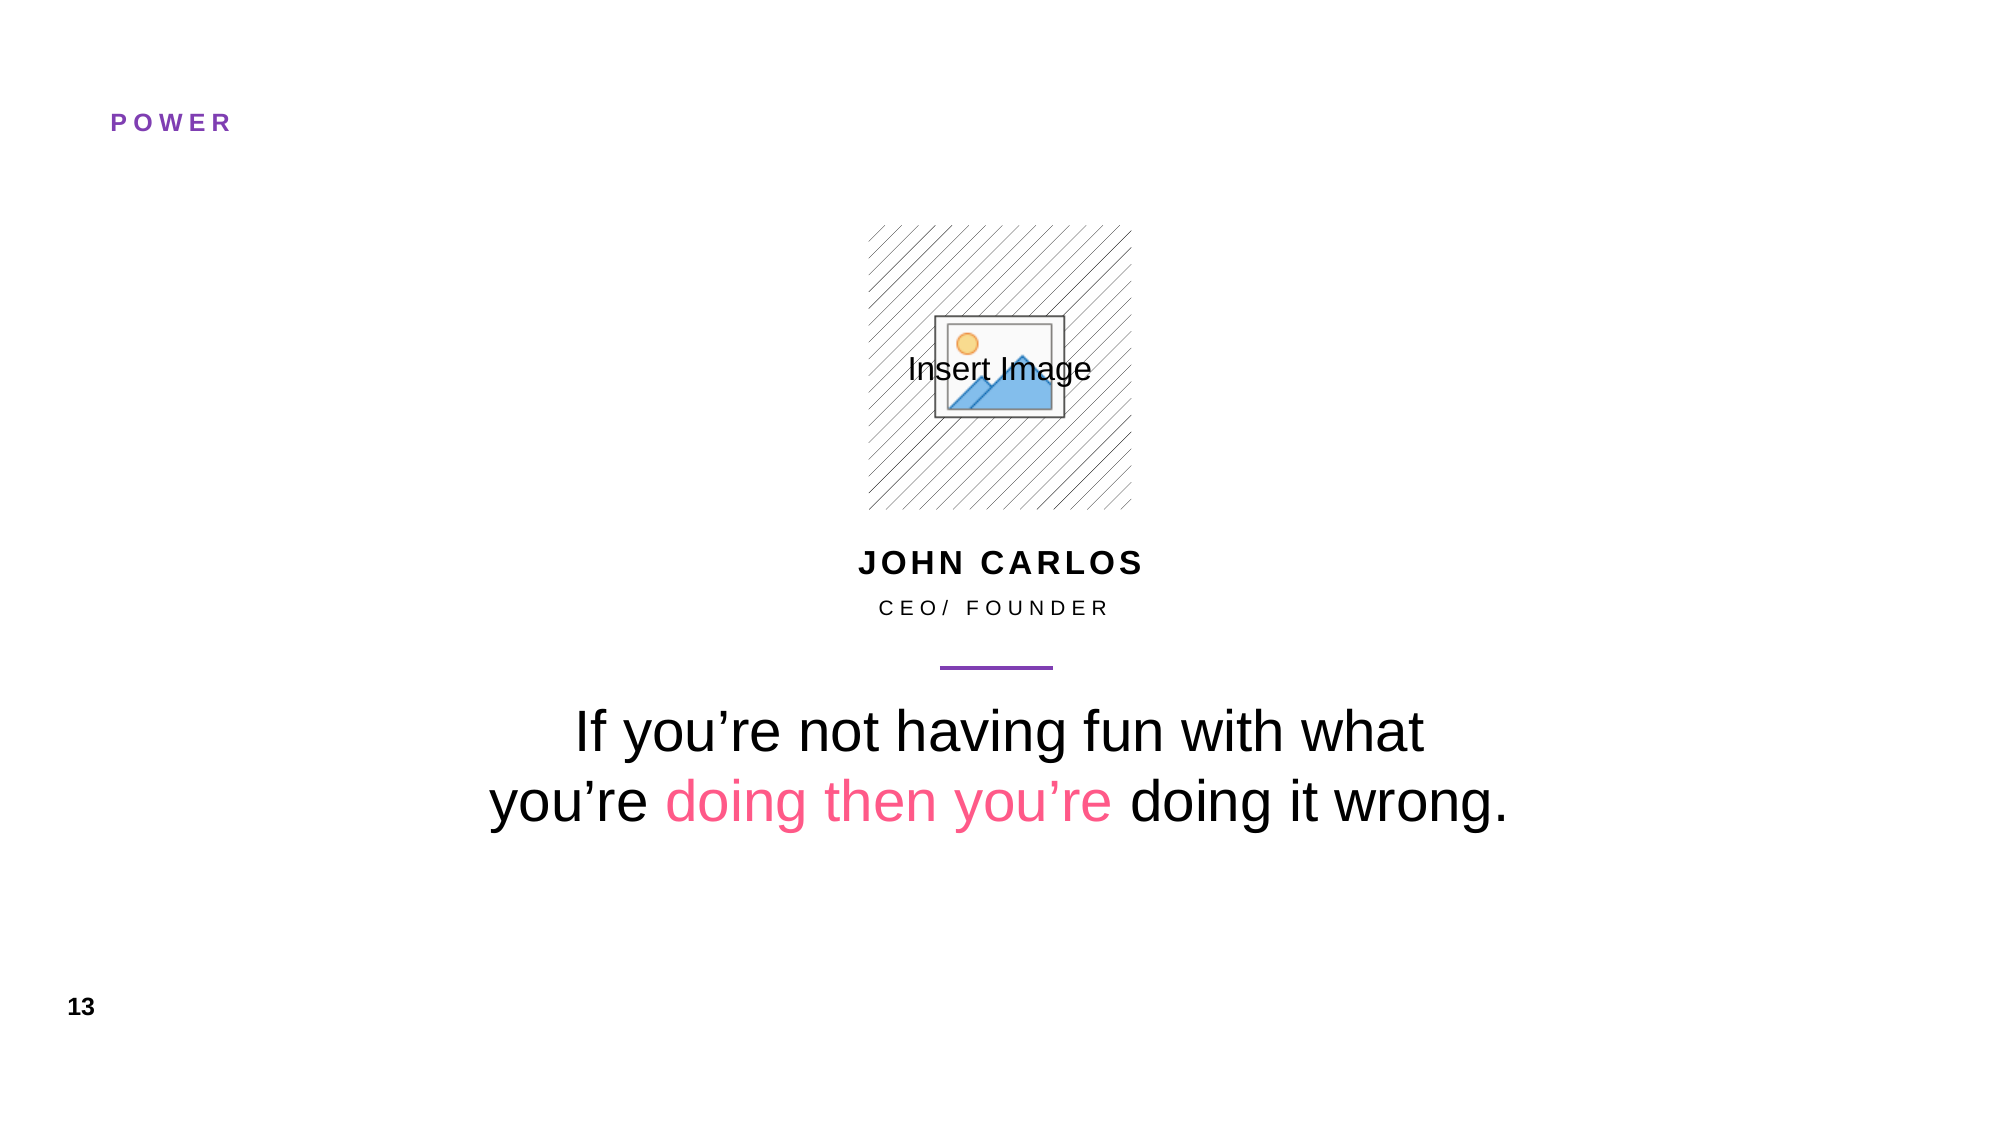

JOHN CARLOS
CEO/ FOUNDER
If you’re not having fun with what
you’re doing then you’re doing it wrong.